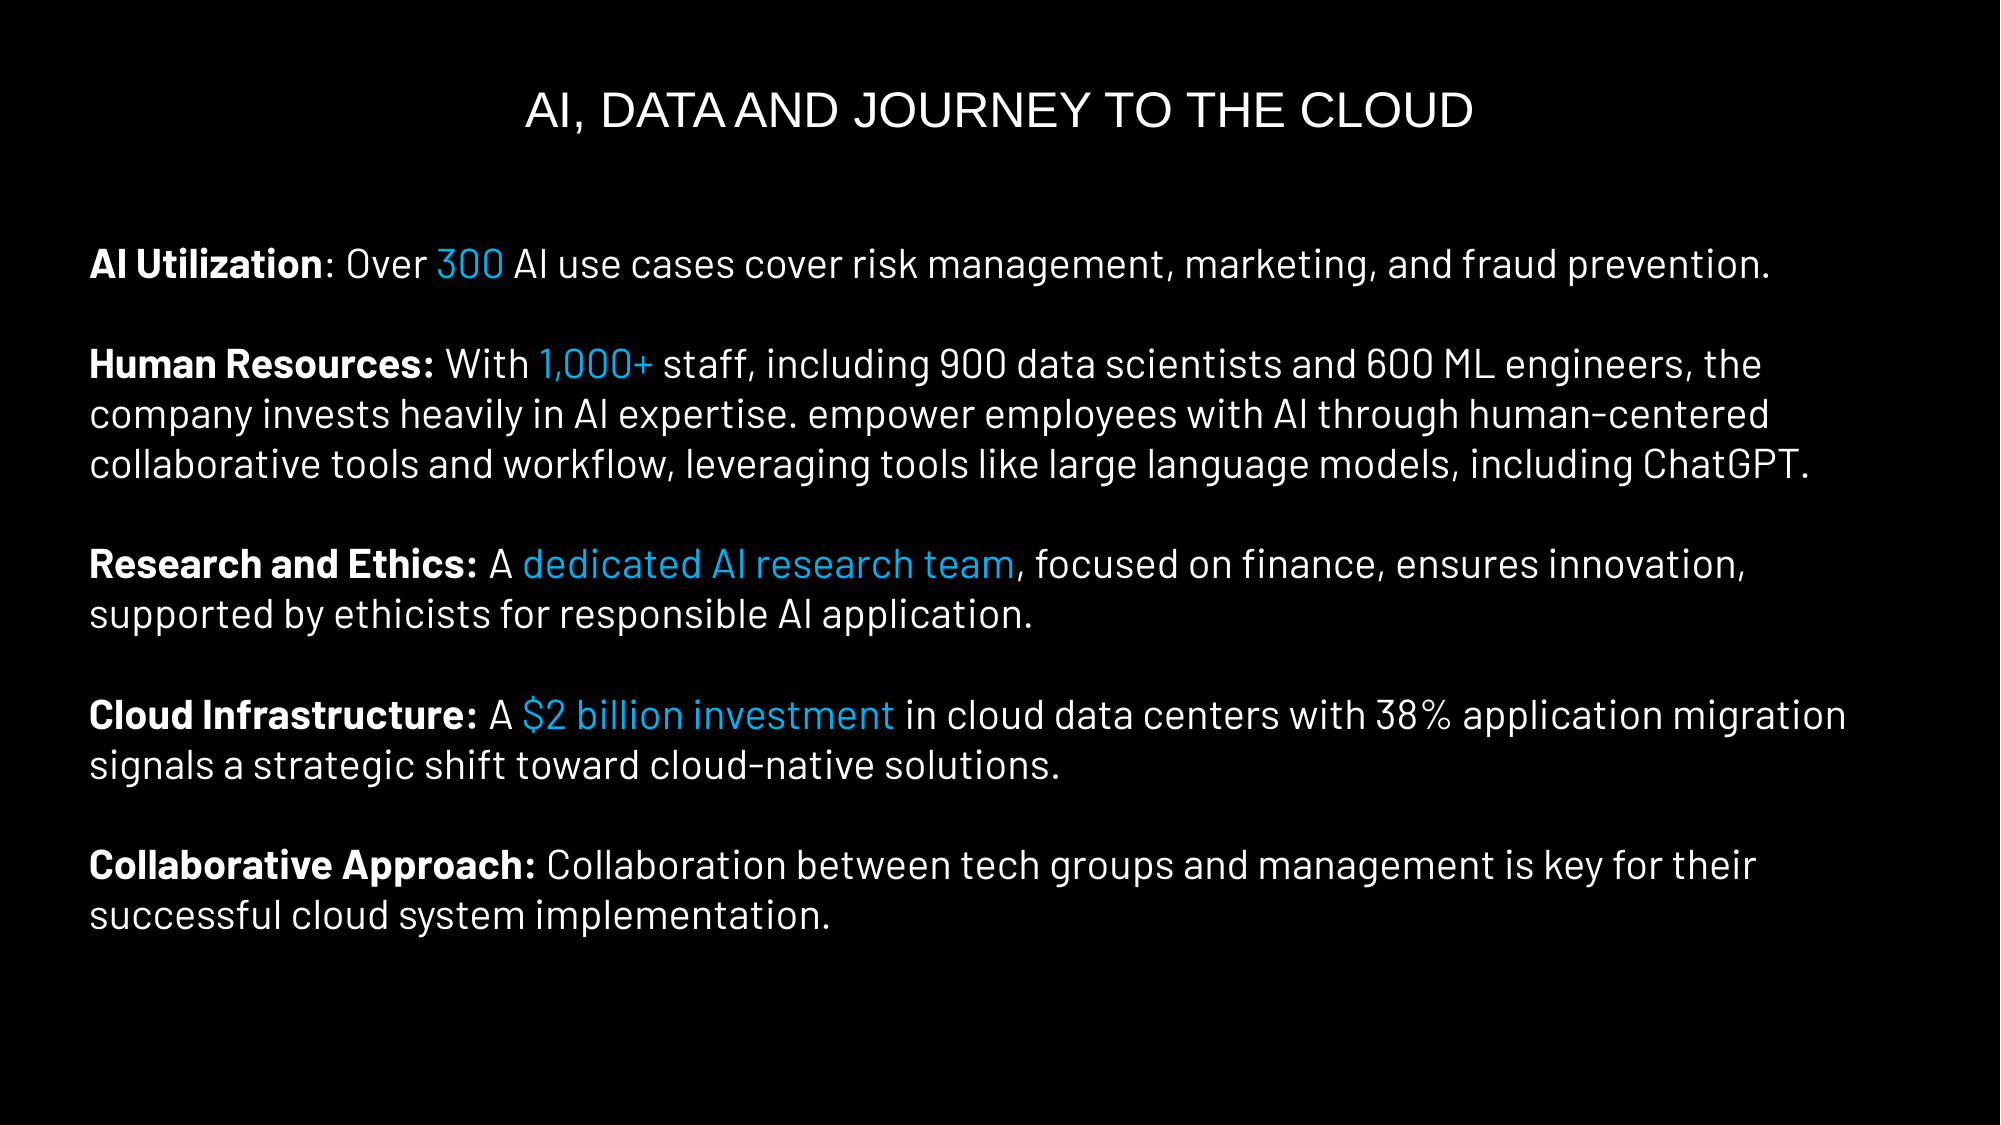

AI, DATA AND JOURNEY TO THE CLOUD
AI Utilization: Over 300 AI use cases cover risk management, marketing, and fraud prevention.

Human Resources: With 1,000+ staff, including 900 data scientists and 600 ML engineers, the company invests heavily in AI expertise. empower employees with AI through human-centered collaborative tools and workflow, leveraging tools like large language models, including ChatGPT.

Research and Ethics: A dedicated AI research team, focused on finance, ensures innovation, supported by ethicists for responsible AI application.

Cloud Infrastructure: A $2 billion investment in cloud data centers with 38% application migration signals a strategic shift toward cloud-native solutions.

Collaborative Approach: Collaboration between tech groups and management is key for their successful cloud system implementation.